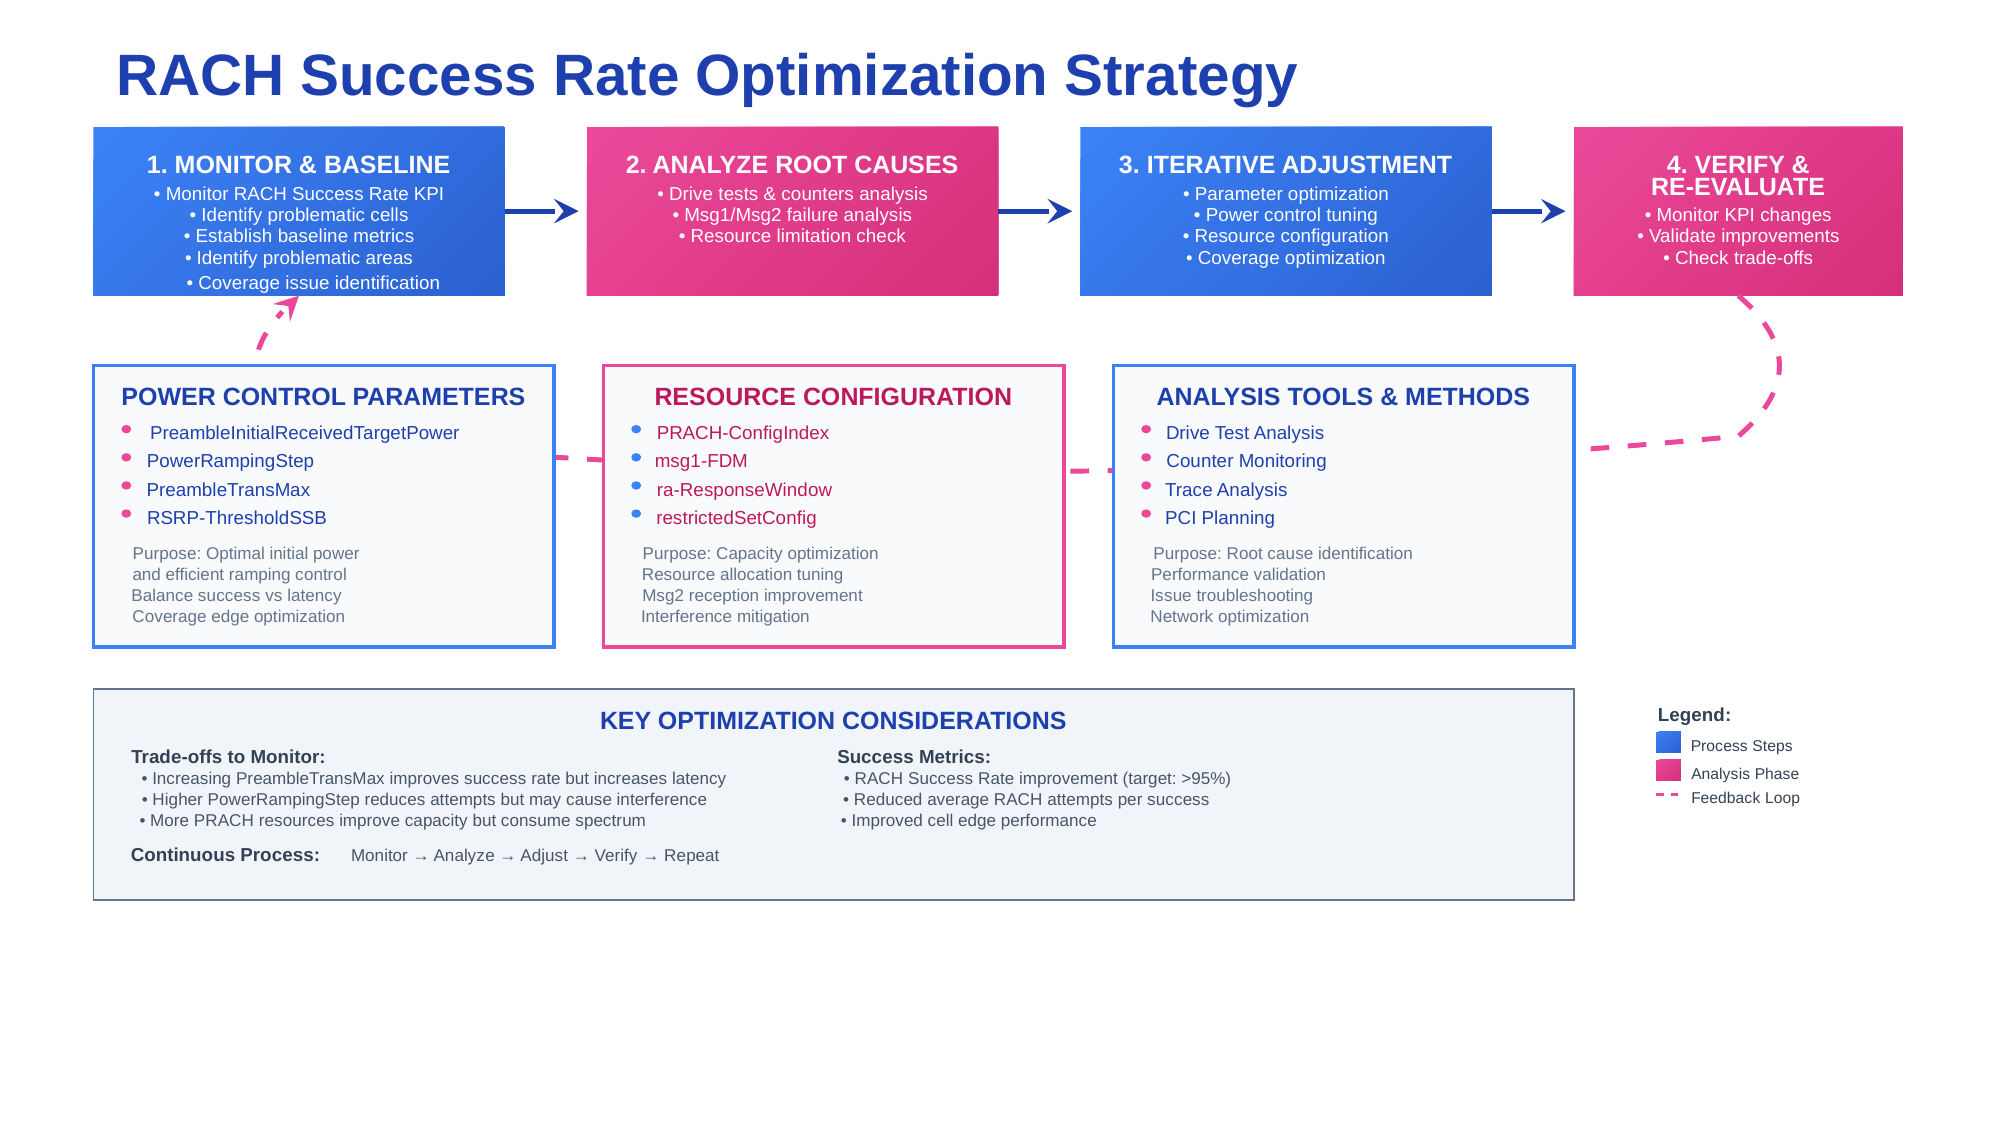

RACH Success Rate Optimization Strategy

1. MONITOR & BASELINE
• Monitor RACH Success Rate KPI
• Identify problematic cells
• Establish baseline metrics
• Identify problematic areas

2. ANALYZE ROOT CAUSES
• Drive tests & counters analysis
• Msg1/Msg2 failure analysis
• Resource limitation check
• Coverage issue identification

3. ITERATIVE ADJUSTMENT
• Parameter optimization
• Power control tuning
• Resource configuration
• Coverage optimization

4. VERIFY &
RE-EVALUATE
• Monitor KPI changes
• Validate improvements
• Check trade-offs

POWER CONTROL PARAMETERS
RESOURCE CONFIGURATION
ANALYSIS TOOLS & METHODS
PreambleInitialReceivedTargetPower
PRACH-ConfigIndex
Drive Test Analysis

PowerRampingStep
msg1-FDM
Counter Monitoring

PreambleTransMax
ra-ResponseWindow
Trace Analysis

RSRP-ThresholdSSB
restrictedSetConfig
PCI Planning

Purpose: Optimal initial power
Purpose: Capacity optimization
Purpose: Root cause identification
and efficient ramping control
Resource allocation tuning
Performance validation
Balance success vs latency
Msg2 reception improvement
Issue troubleshooting
Coverage edge optimization
Interference mitigation
Network optimization

Legend:
KEY OPTIMIZATION CONSIDERATIONS
Process Steps

Trade-offs to Monitor:
Success Metrics:
Analysis Phase
• Increasing PreambleTransMax improves success rate but increases latency
• RACH Success Rate improvement (target: >95%)

Feedback Loop
• Higher PowerRampingStep reduces attempts but may cause interference
• Reduced average RACH attempts per success

• More PRACH resources improve capacity but consume spectrum
• Improved cell edge performance
Continuous Process:
Monitor → Analyze → Adjust → Verify → Repeat